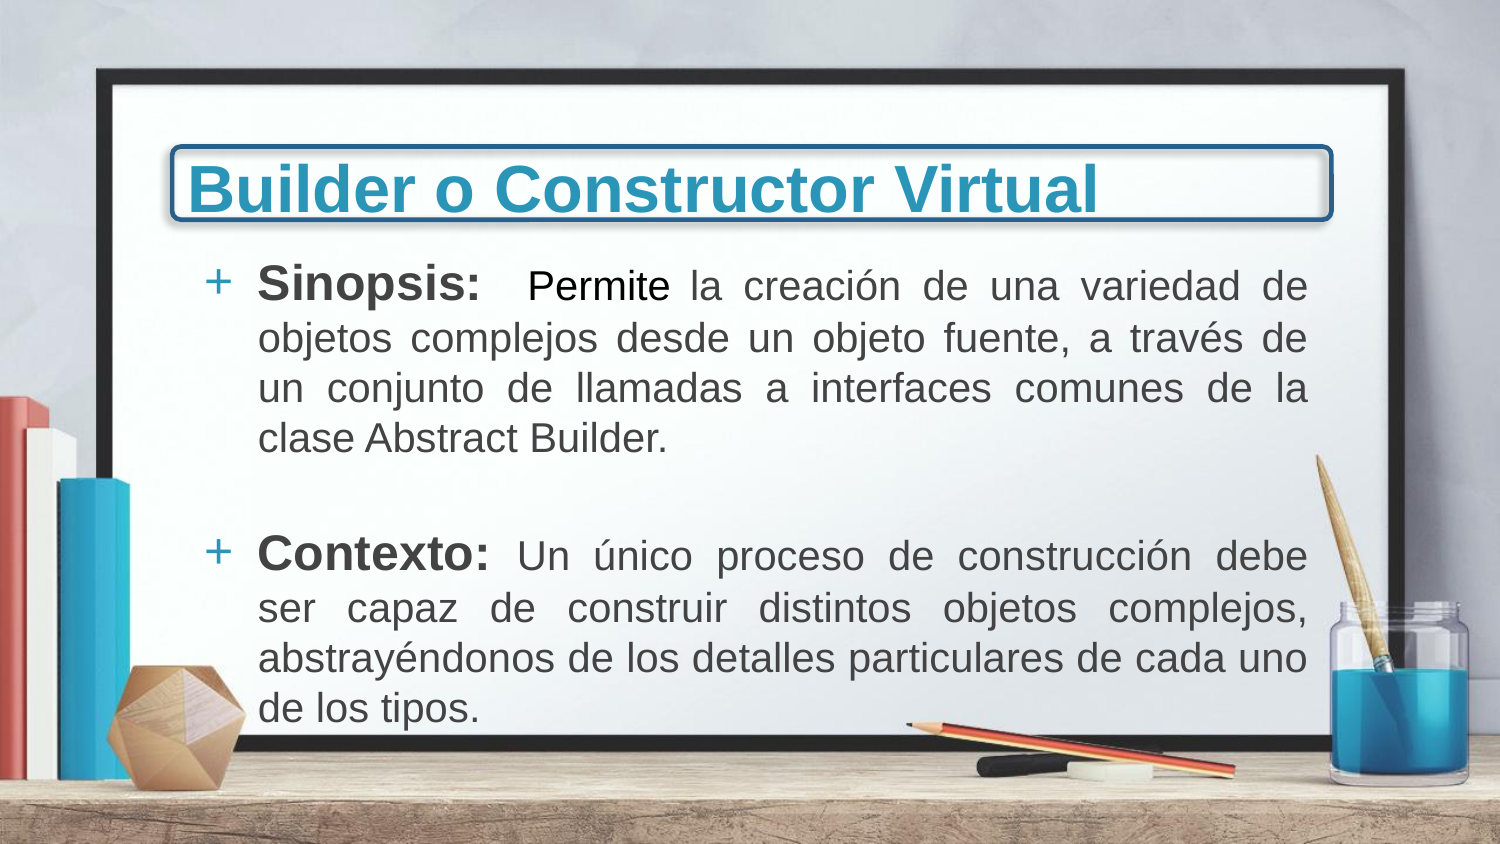

# Builder o Constructor Virtual

Sinopsis:  Permite la creación de una variedad de objetos complejos desde un objeto fuente, a través de un conjunto de llamadas a interfaces comunes de la clase Abstract Builder.

Contexto: Un único proceso de construcción debe ser capaz de construir distintos objetos complejos, abstrayéndonos de los detalles particulares de cada uno de los tipos.